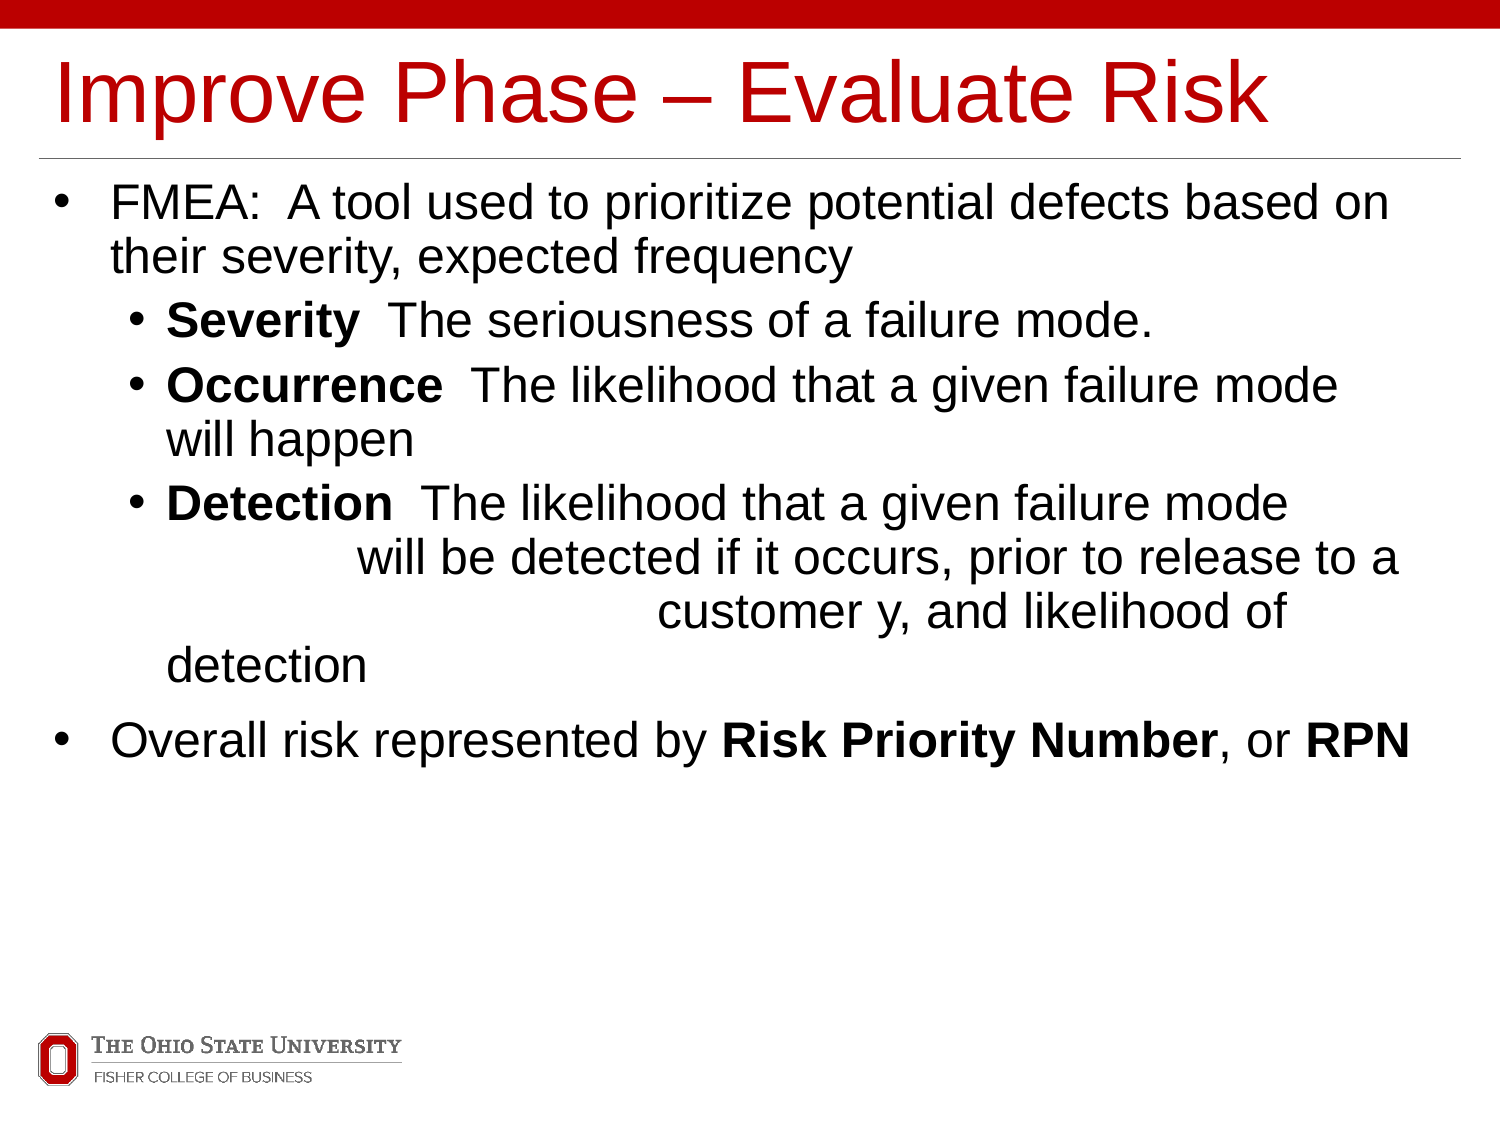

# Improve Phase – Evaluate Risk
FMEA:  A tool used to prioritize potential defects based on their severity, expected frequency
Severity  The seriousness of a failure mode.
Occurrence  The likelihood that a given failure mode 	    will happen
Detection  The likelihood that a given failure mode 	 	   will be detected if it occurs, prior to release to a 	 		   customer y, and likelihood of detection
Overall risk represented by Risk Priority Number, or RPN